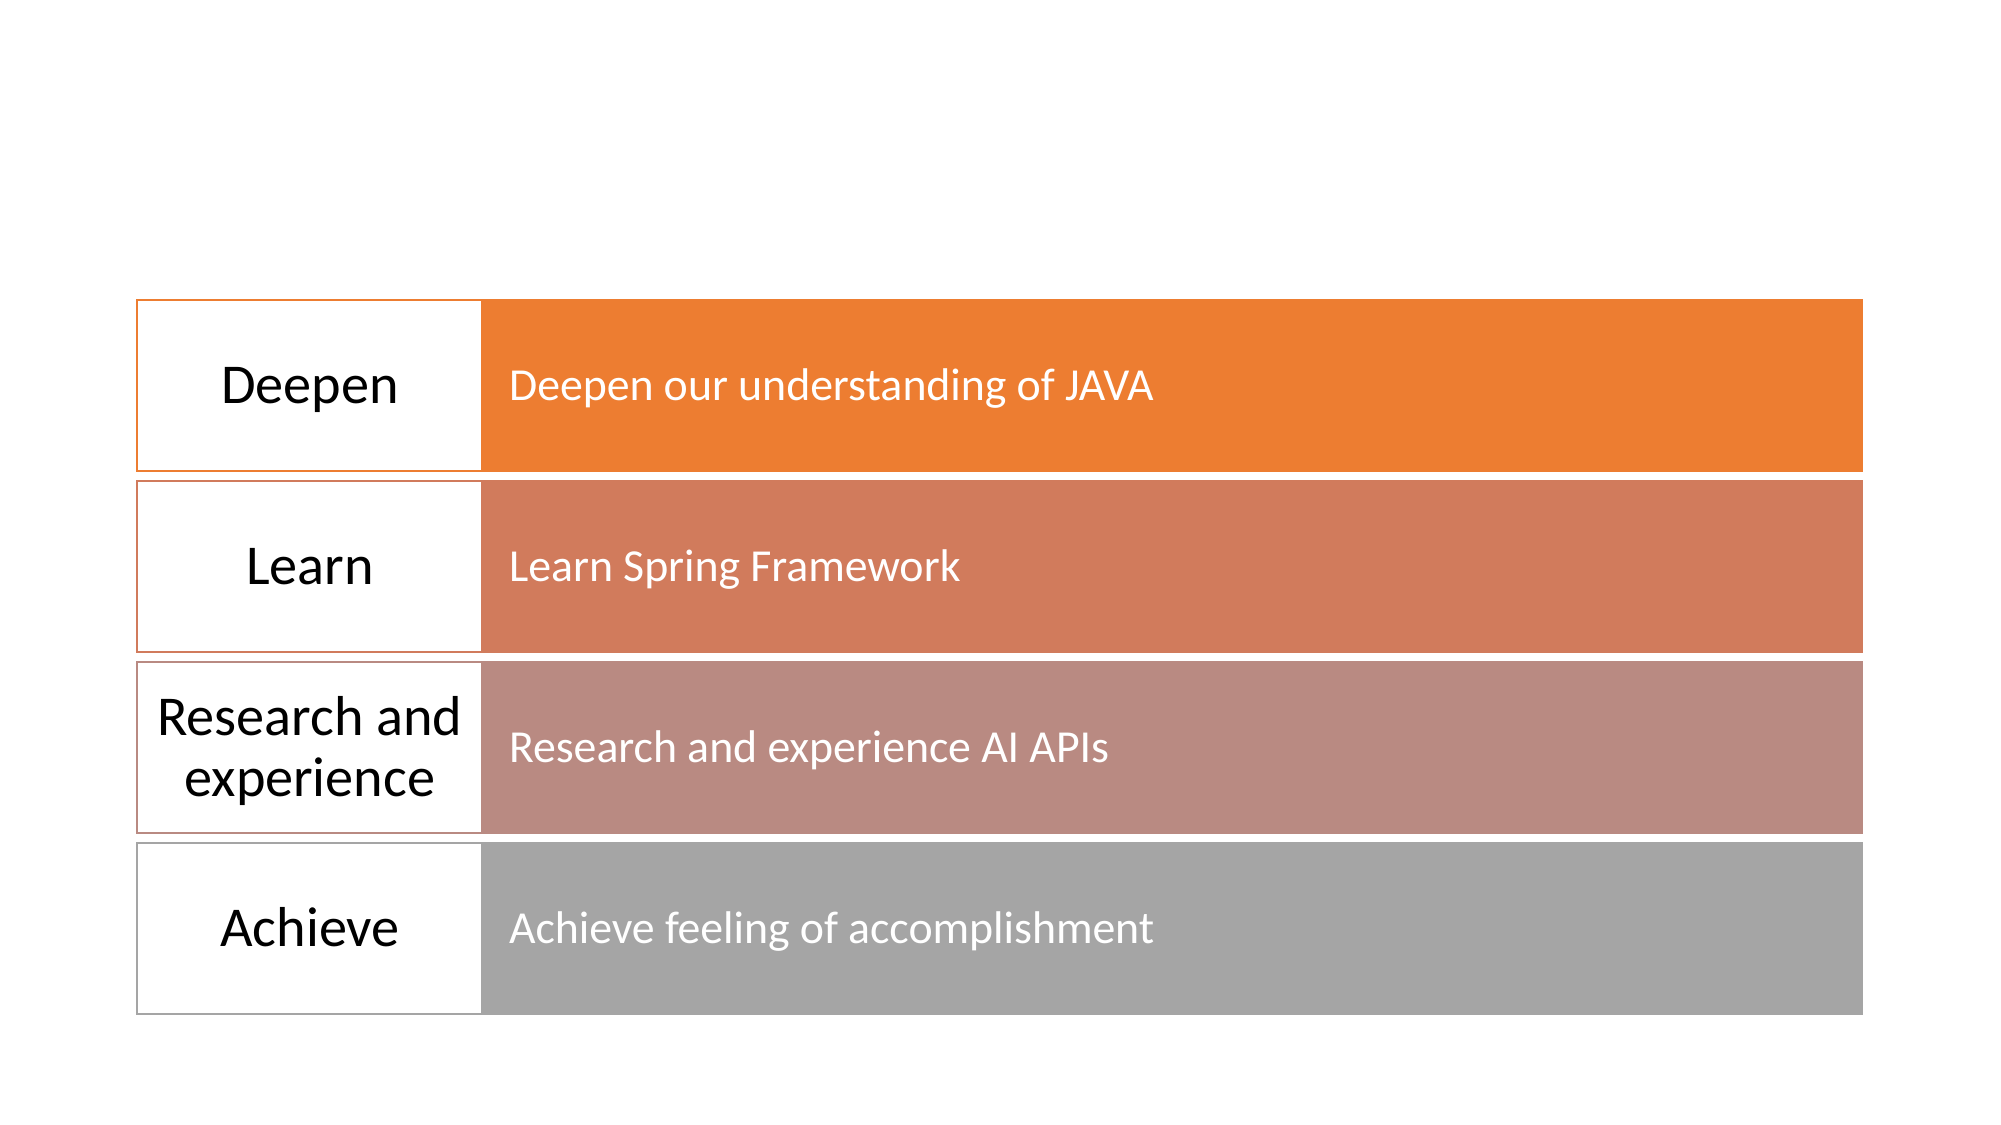

#
Deepen our understanding of JAVA
Deepen
Learn Spring Framework
Learn
Research and experience AI APIs
Research and experience
Achieve feeling of accomplishment
Achieve